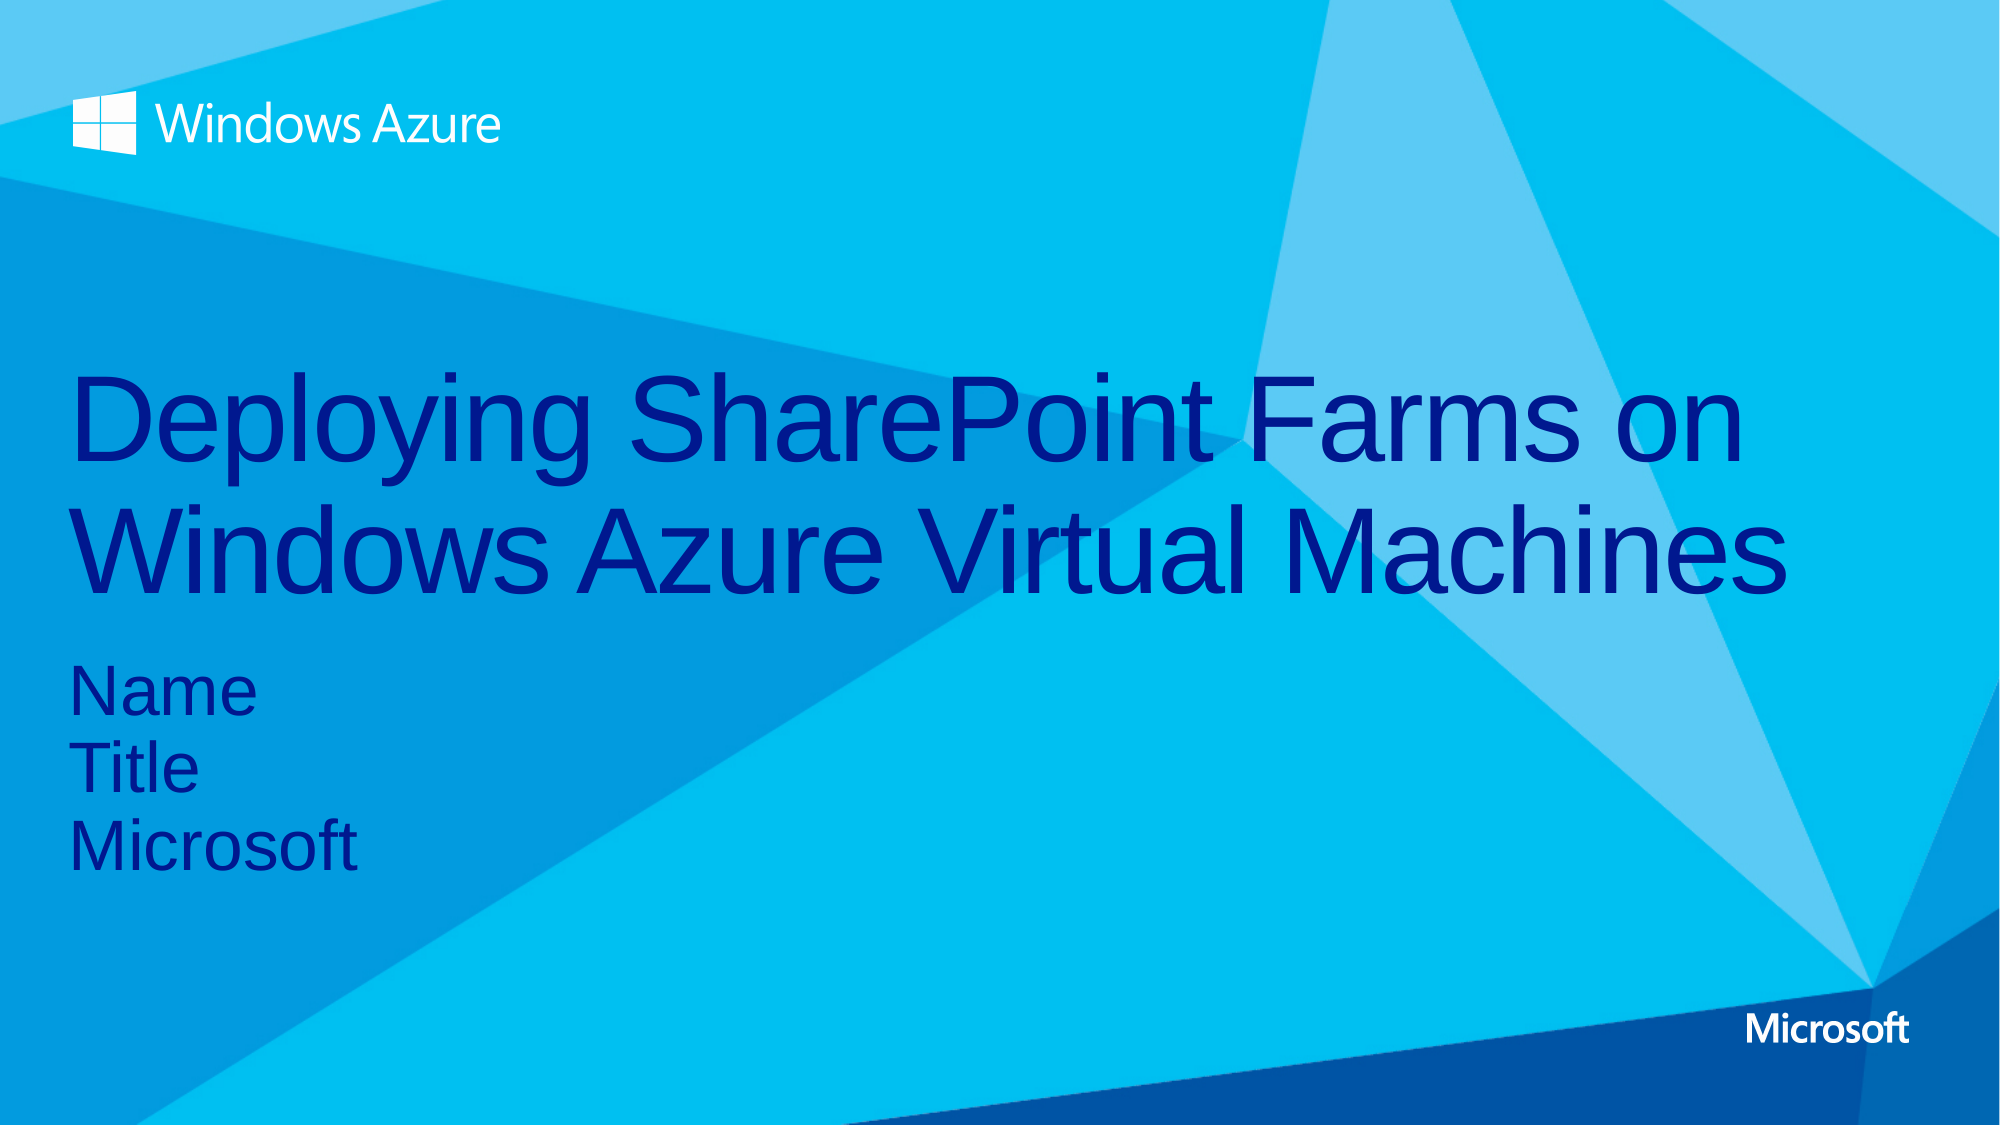

# Deploying SharePoint Farms on Windows Azure Virtual Machines
Name
Title
Microsoft